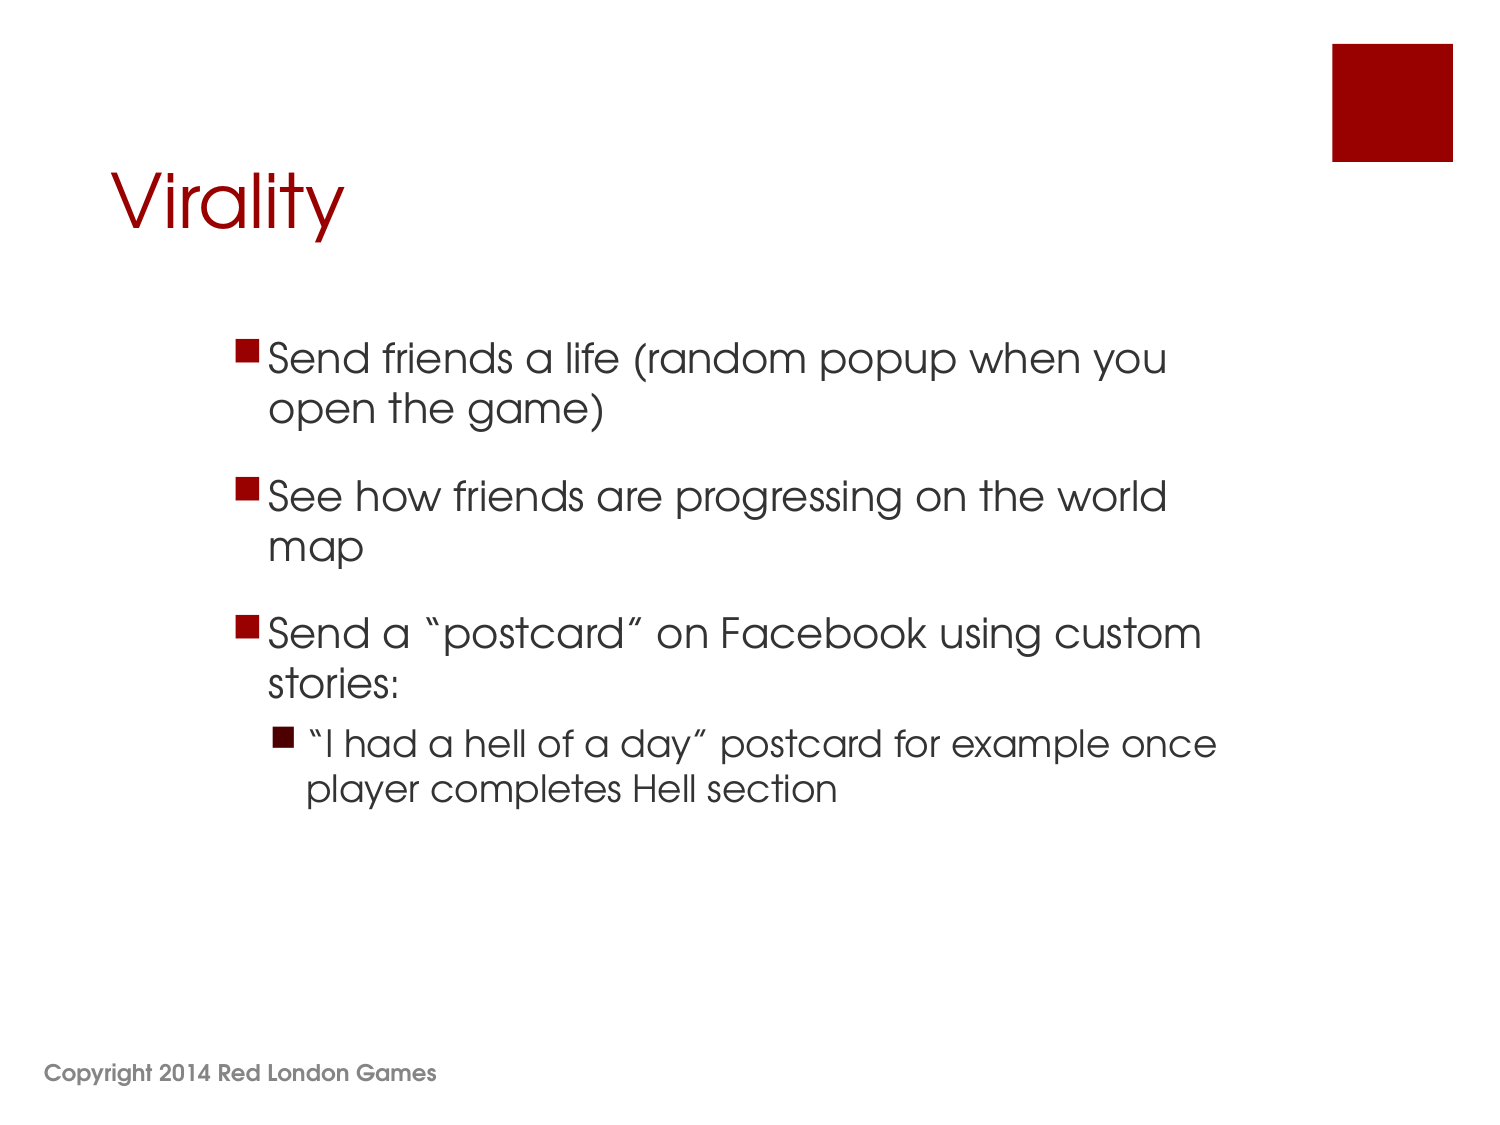

# Virality
Send friends a life (random popup when you open the game)
See how friends are progressing on the world map
Send a “postcard” on Facebook using custom stories:
“I had a hell of a day” postcard for example once player completes Hell section
Copyright 2014 Red London Games